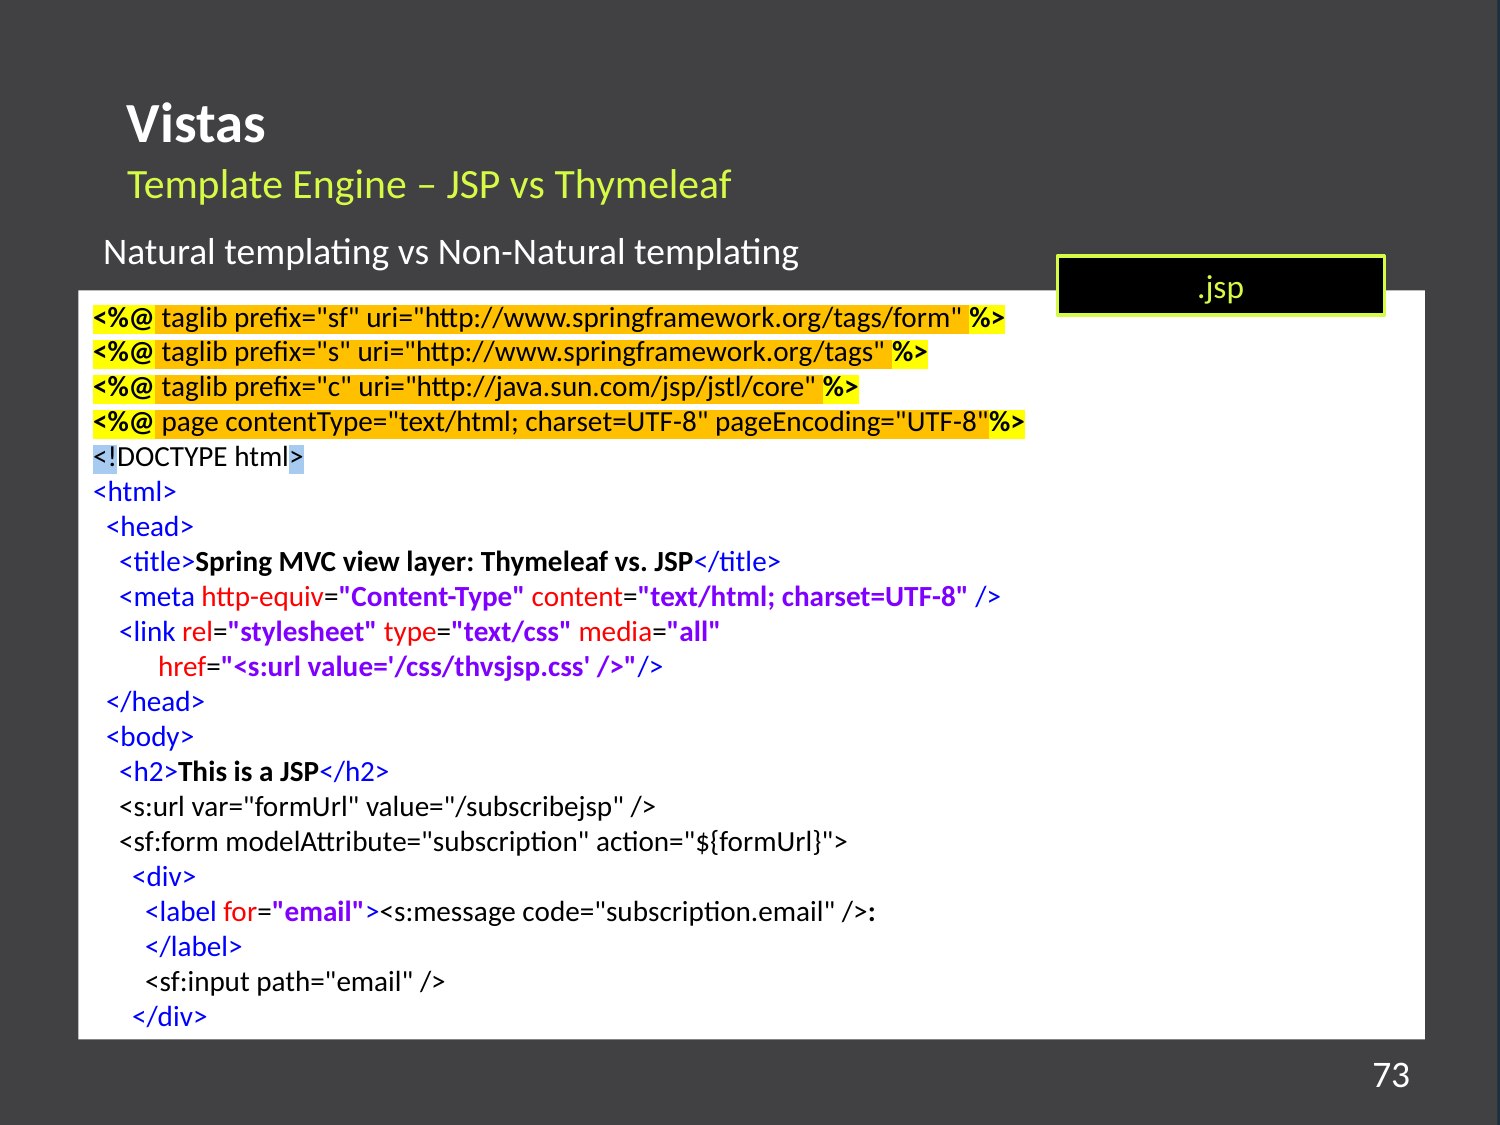

Vistas
Template Engine – JSP vs Thymeleaf
Natural templating vs Non-Natural templating
.jsp
<%@ taglib prefix="sf" uri="http://www.springframework.org/tags/form" %>
<%@ taglib prefix="s" uri="http://www.springframework.org/tags" %>
<%@ taglib prefix="c" uri="http://java.sun.com/jsp/jstl/core" %>
<%@ page contentType="text/html; charset=UTF-8" pageEncoding="UTF-8"%>
<!DOCTYPE html>
<html>
  <head>
    <title>Spring MVC view layer: Thymeleaf vs. JSP</title>
    <meta http-equiv="Content-Type" content="text/html; charset=UTF-8" />
    <link rel="stylesheet" type="text/css" media="all"
          href="<s:url value='/css/thvsjsp.css' />"/>
  </head>
  <body>
    <h2>This is a JSP</h2>
    <s:url var="formUrl" value="/subscribejsp" />
    <sf:form modelAttribute="subscription" action="${formUrl}">
      <div>
        <label for="email"><s:message code="subscription.email" />:
        </label>
        <sf:input path="email" />
      </div>
73